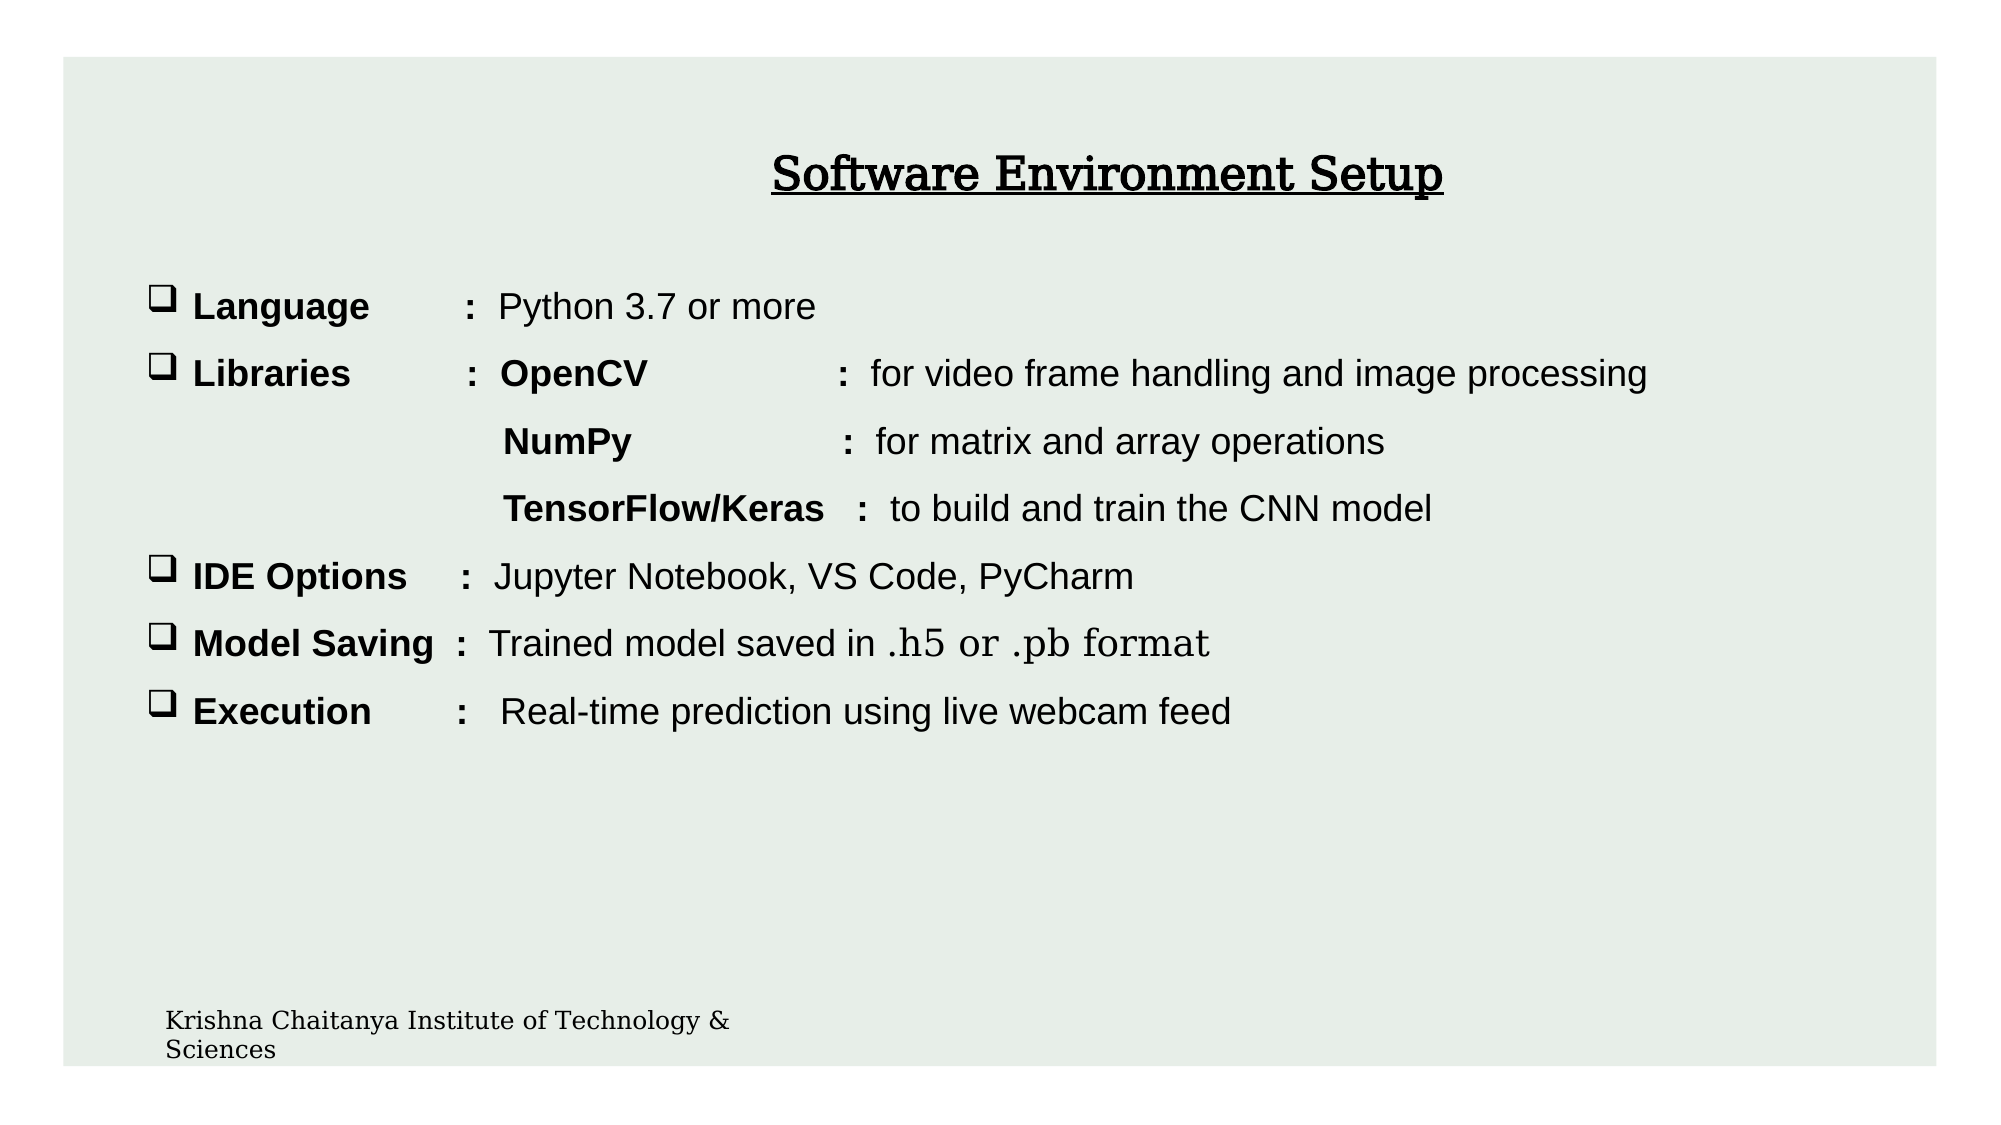

Software Environment Setup
Language         :  Python 3.7 or more
Libraries           :  OpenCV                  :  for video frame handling and image processing
                                  NumPy                    :  for matrix and array operations
                                  TensorFlow/Keras   :  to build and train the CNN model
IDE Options     :  Jupyter Notebook, VS Code, PyCharm
Model Saving  :  Trained model saved in .h5 or .pb format
Execution        :   Real-time prediction using live webcam feed

Krishna Chaitanya Institute of Technology & Sciences